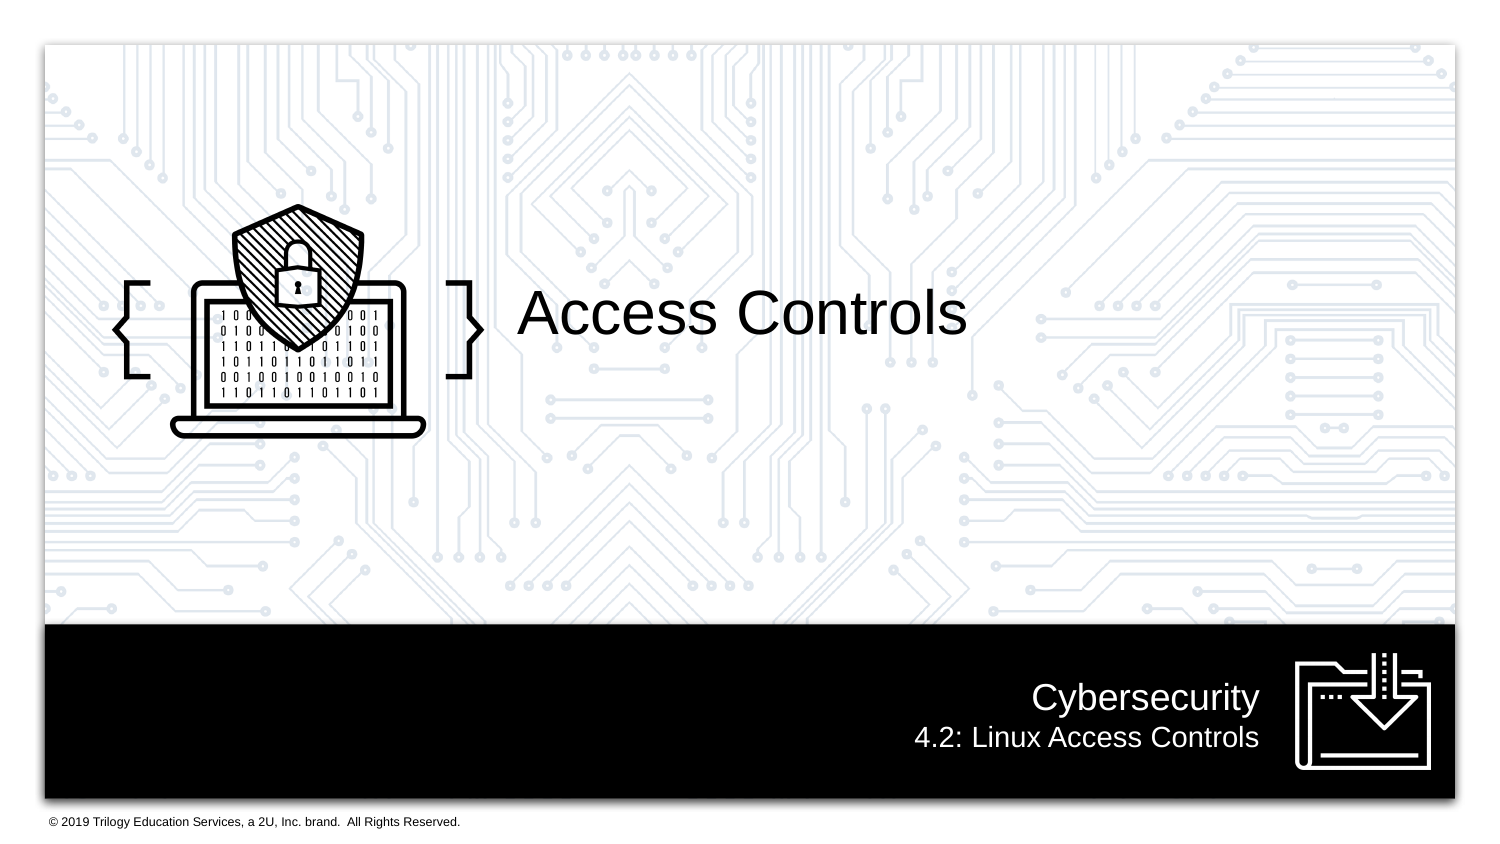

Access Controls
# 4.2: Linux Access Controls